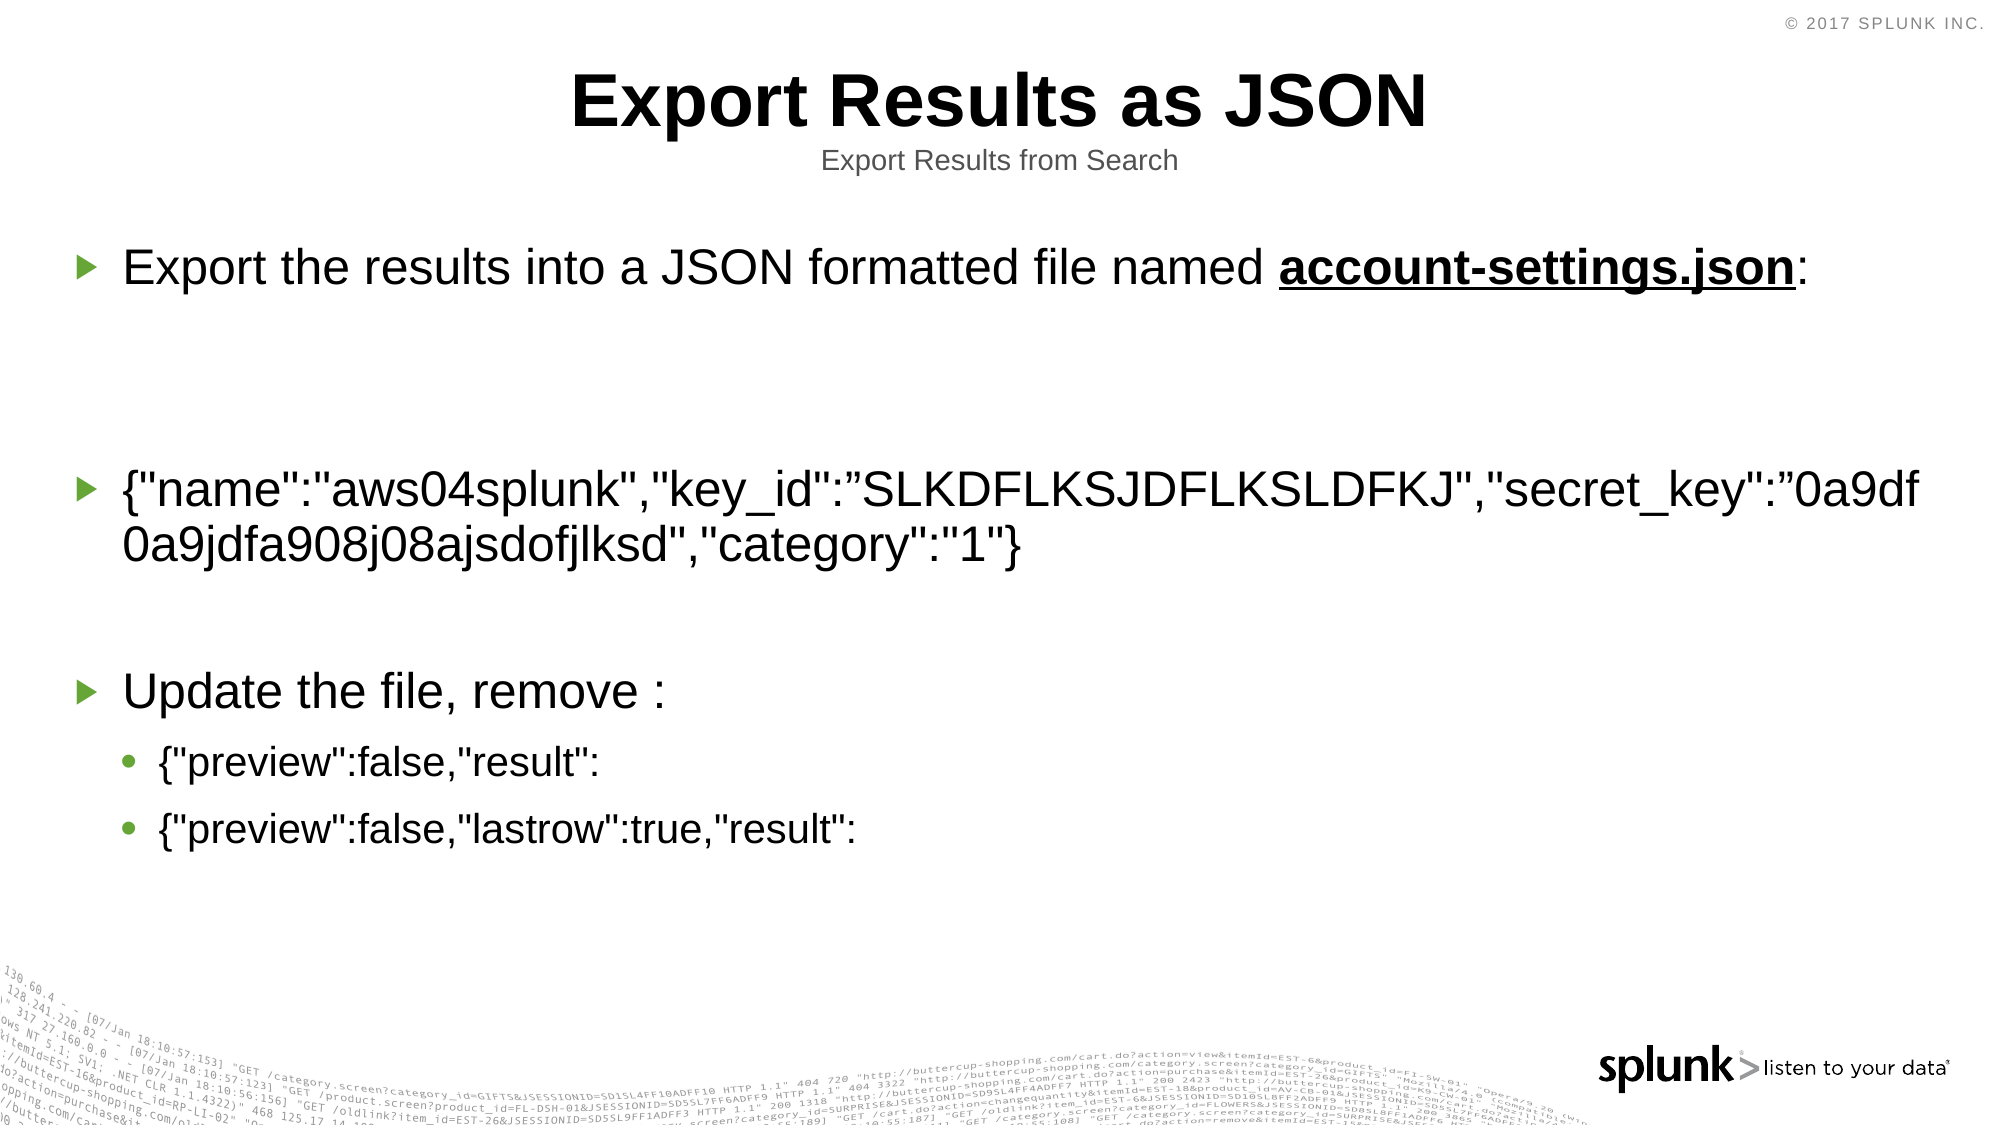

# Export Results as JSON
Export Results from Search
Export the results into a JSON formatted file named account-settings.json:

{"name":"aws04splunk","key_id":”SLKDFLKSJDFLKSLDFKJ","secret_key":”0a9df0a9jdfa908j08ajsdofjlksd","category":"1"}

Update the file, remove :
{"preview":false,"result":
{"preview":false,"lastrow":true,"result":